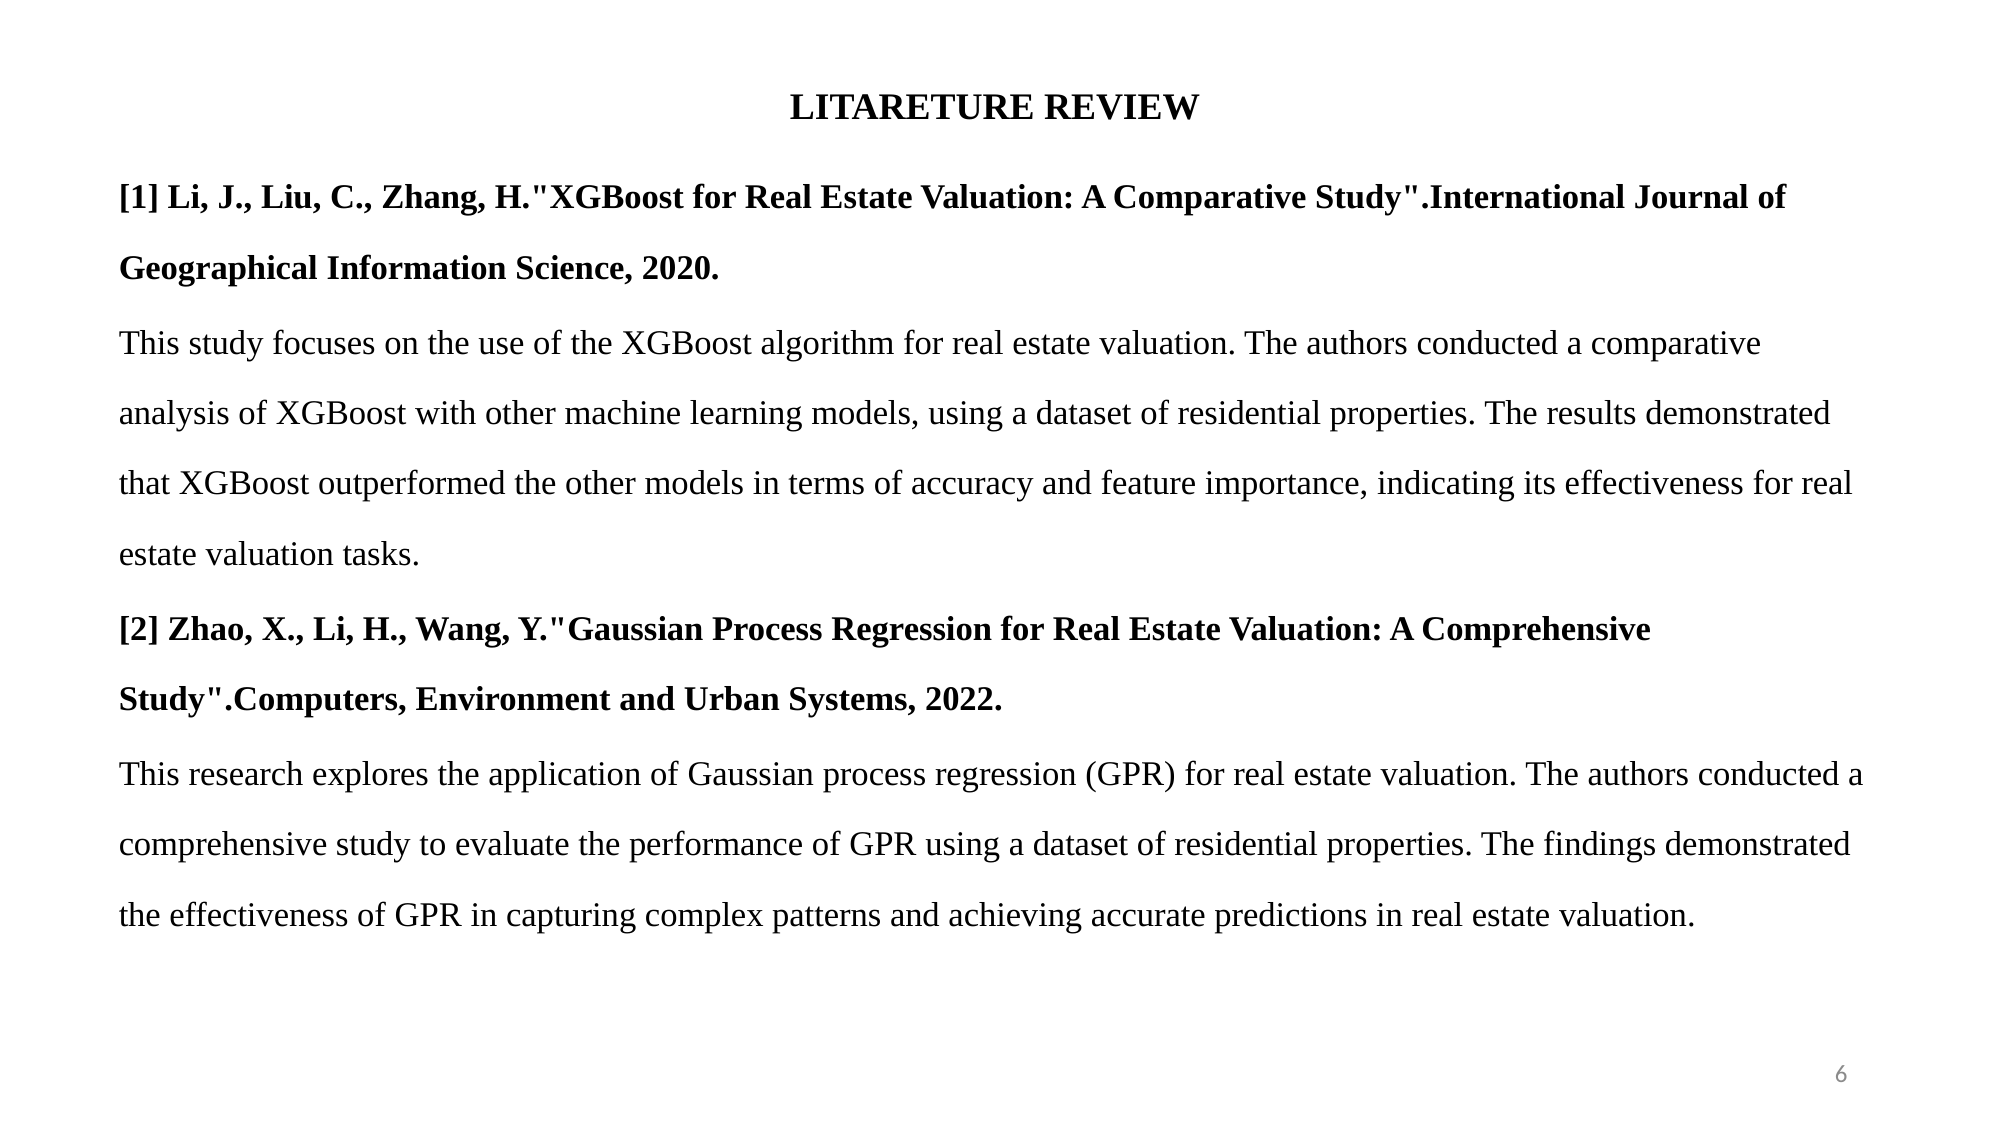

# LITARETURE REVIEW
[1] Li, J., Liu, C., Zhang, H."XGBoost for Real Estate Valuation: A Comparative Study".International Journal of Geographical Information Science, 2020.
This study focuses on the use of the XGBoost algorithm for real estate valuation. The authors conducted a comparative analysis of XGBoost with other machine learning models, using a dataset of residential properties. The results demonstrated that XGBoost outperformed the other models in terms of accuracy and feature importance, indicating its effectiveness for real estate valuation tasks.
[2] Zhao, X., Li, H., Wang, Y."Gaussian Process Regression for Real Estate Valuation: A Comprehensive Study".Computers, Environment and Urban Systems, 2022.
This research explores the application of Gaussian process regression (GPR) for real estate valuation. The authors conducted a comprehensive study to evaluate the performance of GPR using a dataset of residential properties. The findings demonstrated the effectiveness of GPR in capturing complex patterns and achieving accurate predictions in real estate valuation.

6